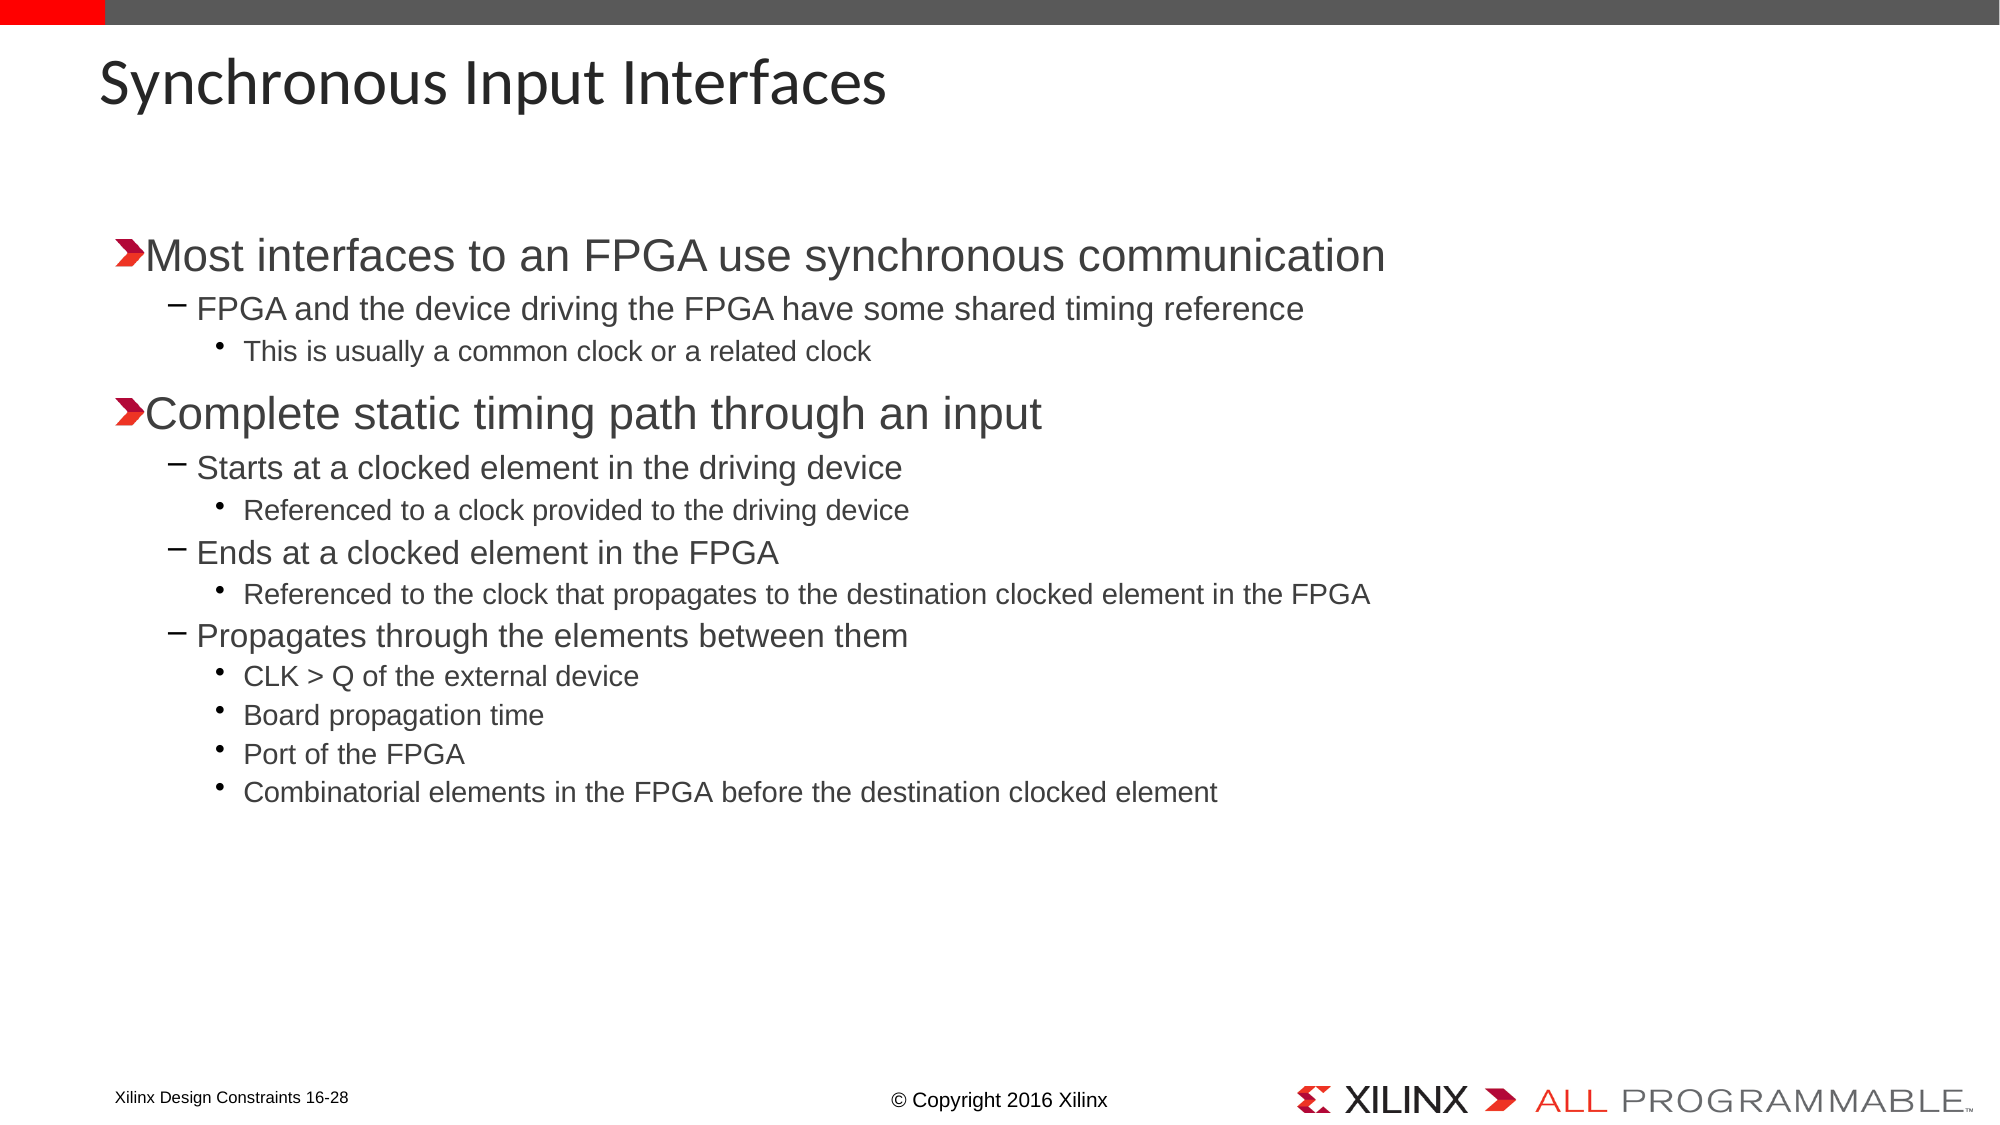

# Synchronous Input Interfaces
Most interfaces to an FPGA use synchronous communication
FPGA and the device driving the FPGA have some shared timing reference
This is usually a common clock or a related clock
Complete static timing path through an input
Starts at a clocked element in the driving device
Referenced to a clock provided to the driving device
Ends at a clocked element in the FPGA
Referenced to the clock that propagates to the destination clocked element in the FPGA
Propagates through the elements between them
CLK > Q of the external device
Board propagation time
Port of the FPGA
Combinatorial elements in the FPGA before the destination clocked element

Xilinx Design Constraints 16-28
© Copyright 2016 Xilinx